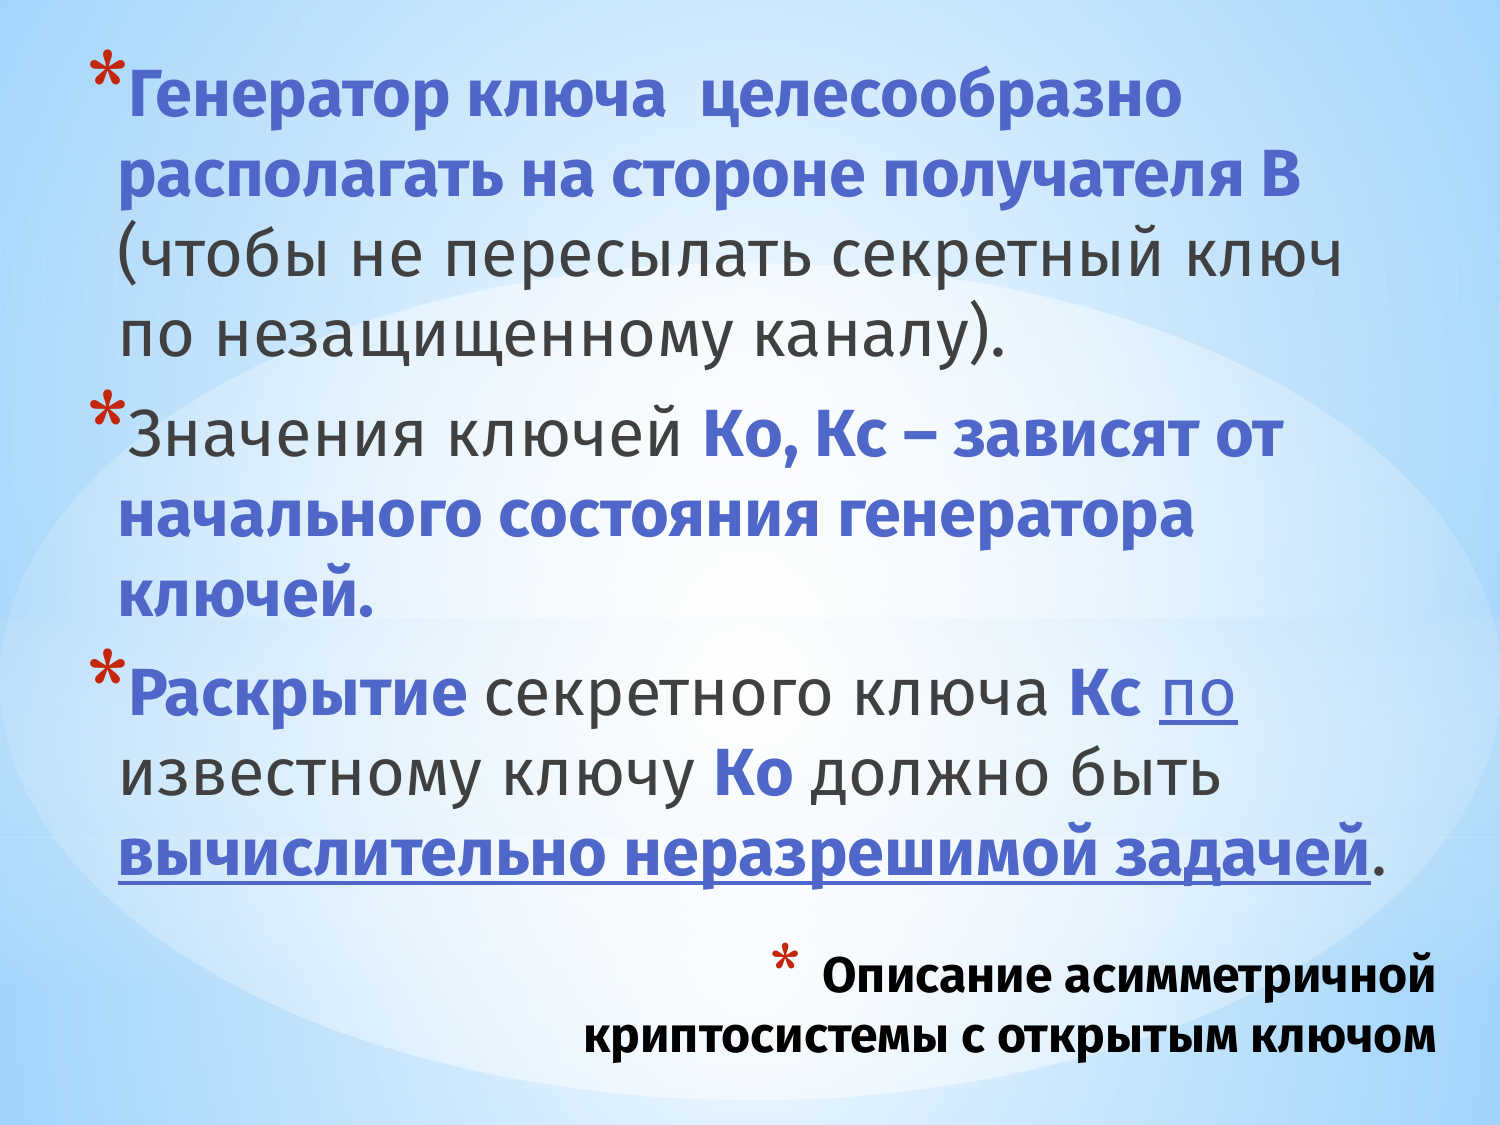

Генератор ключа  целесообразно располагать на стороне получателя В (чтобы не пересылать секретный ключ   по незащищенному каналу).
Значения ключей Кo, Кс – зависят от начального состояния генератора ключей.
Раскрытие секретного ключа Кс по известному ключу Кo должно быть вычислительно неразрешимой задачей.
# Описание асимметричной  криптосистемы с открытым ключом